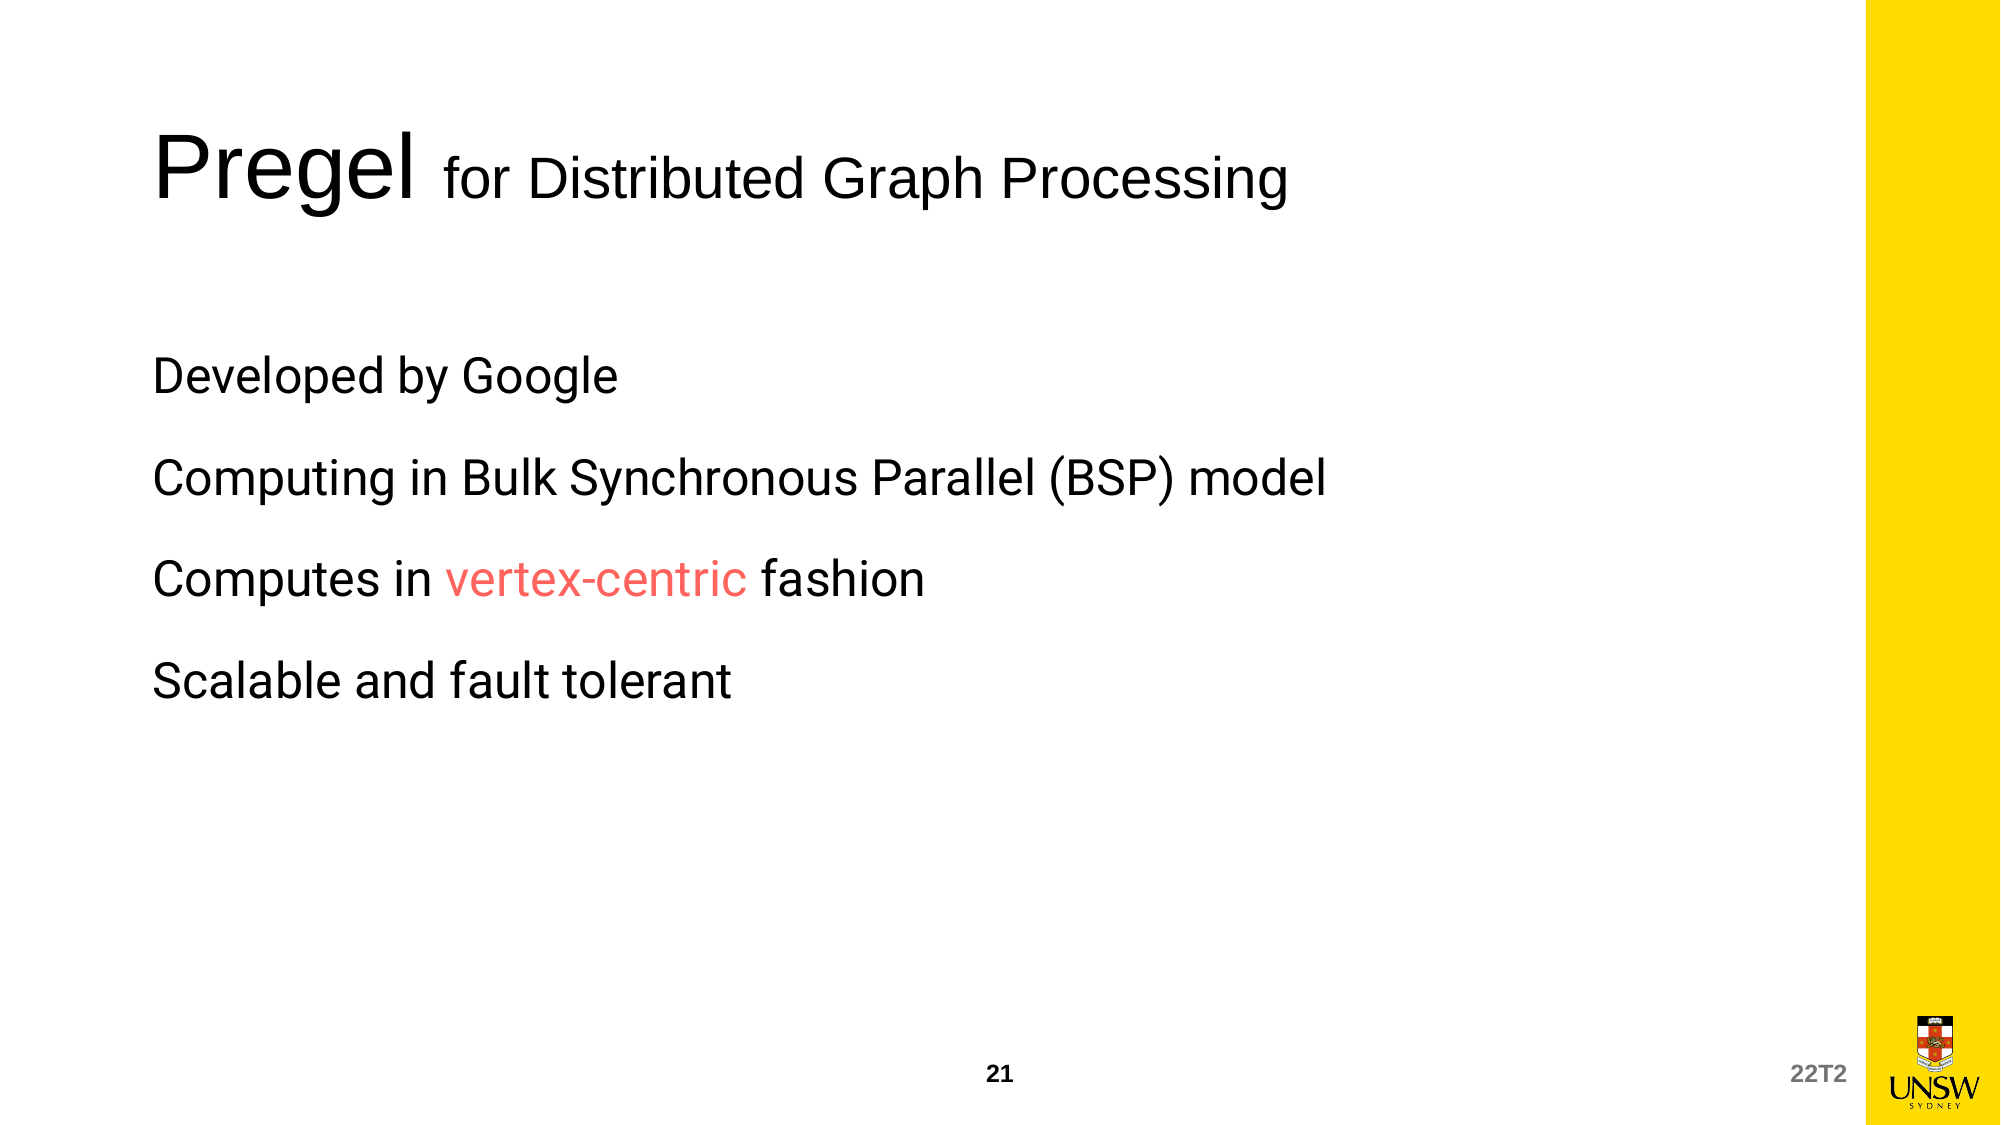

# Pregel for Distributed Graph Processing
Developed by Google
Computing in Bulk Synchronous Parallel (BSP) model
Computes in vertex-centric fashion
Scalable and fault tolerant
21
22T2